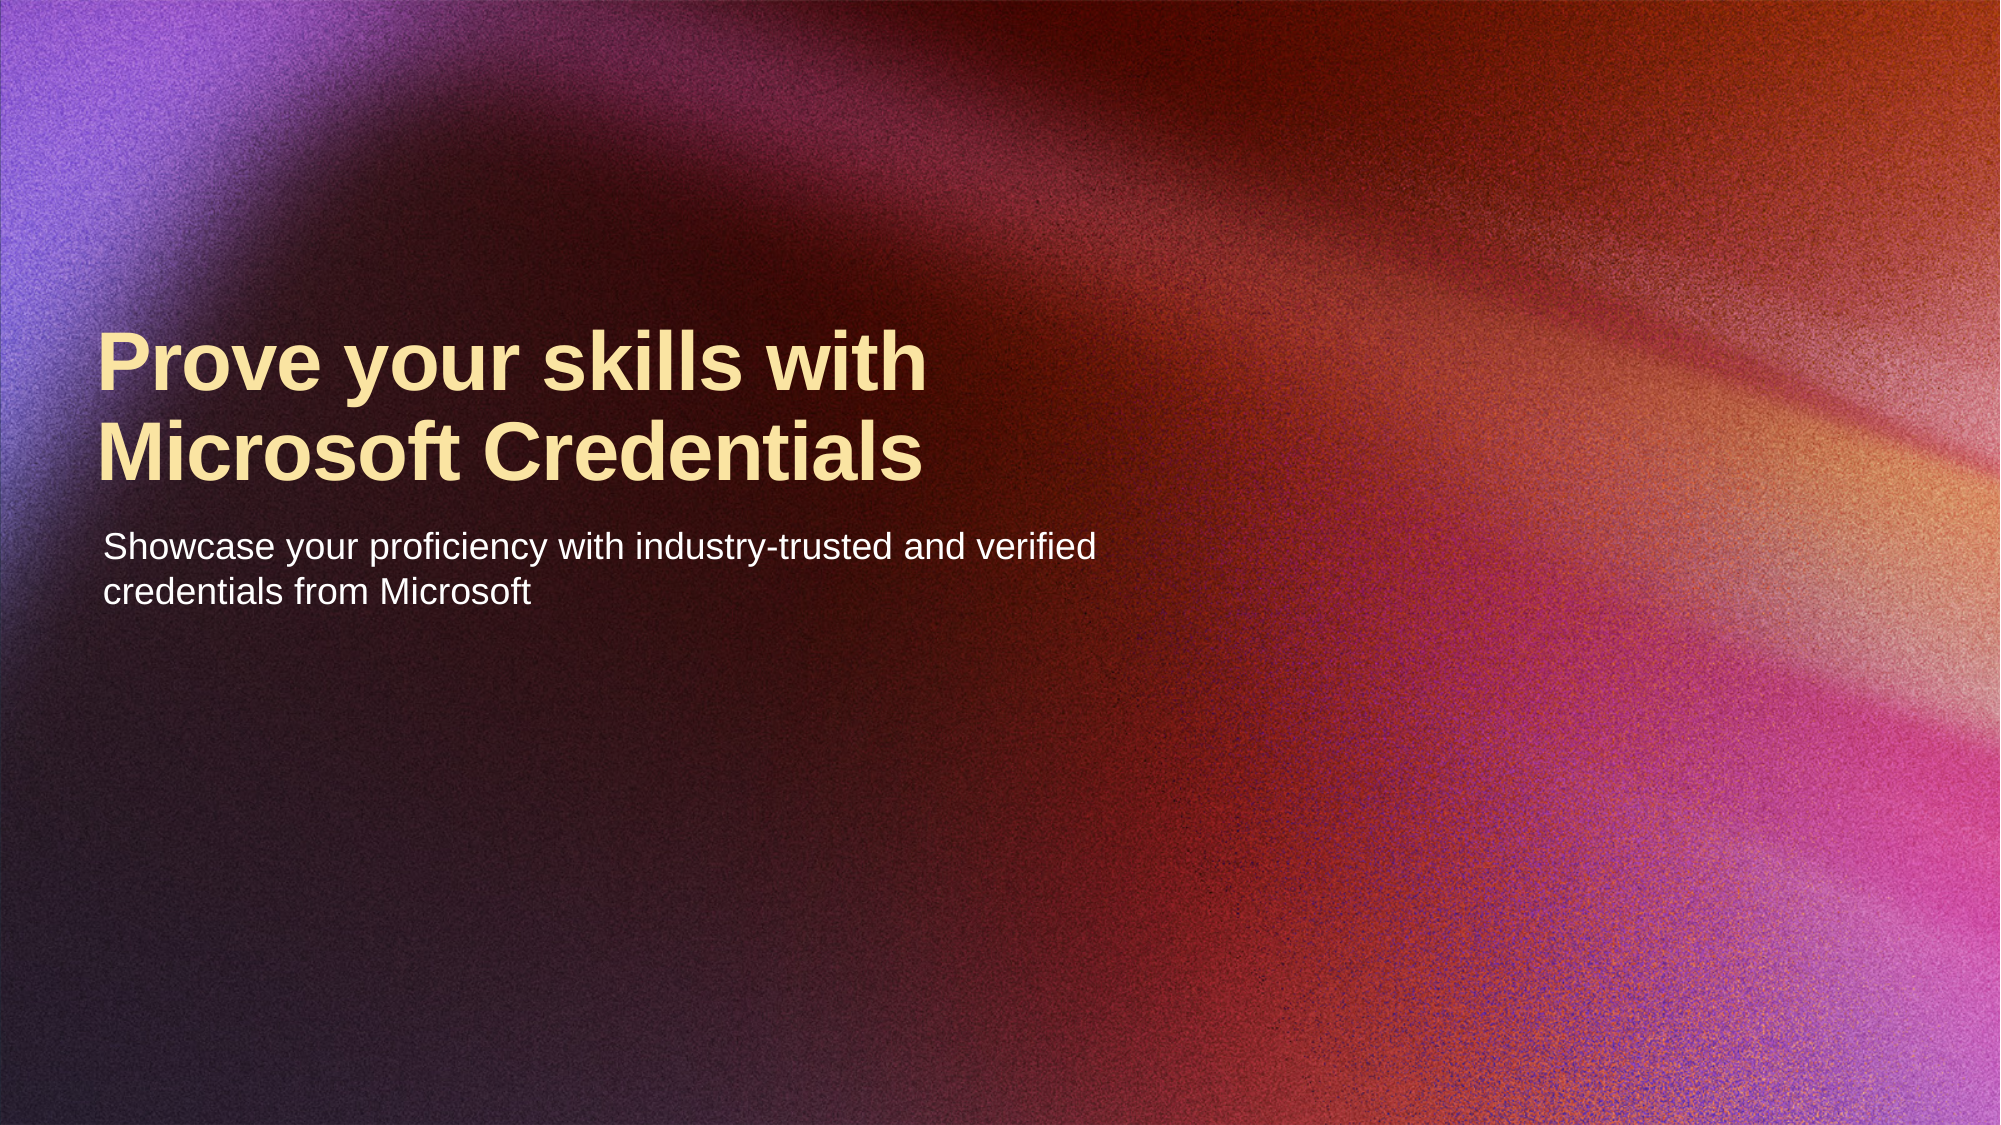

# Prove your skills with Microsoft Credentials
Showcase your proficiency with industry-trusted and verified credentials from Microsoft